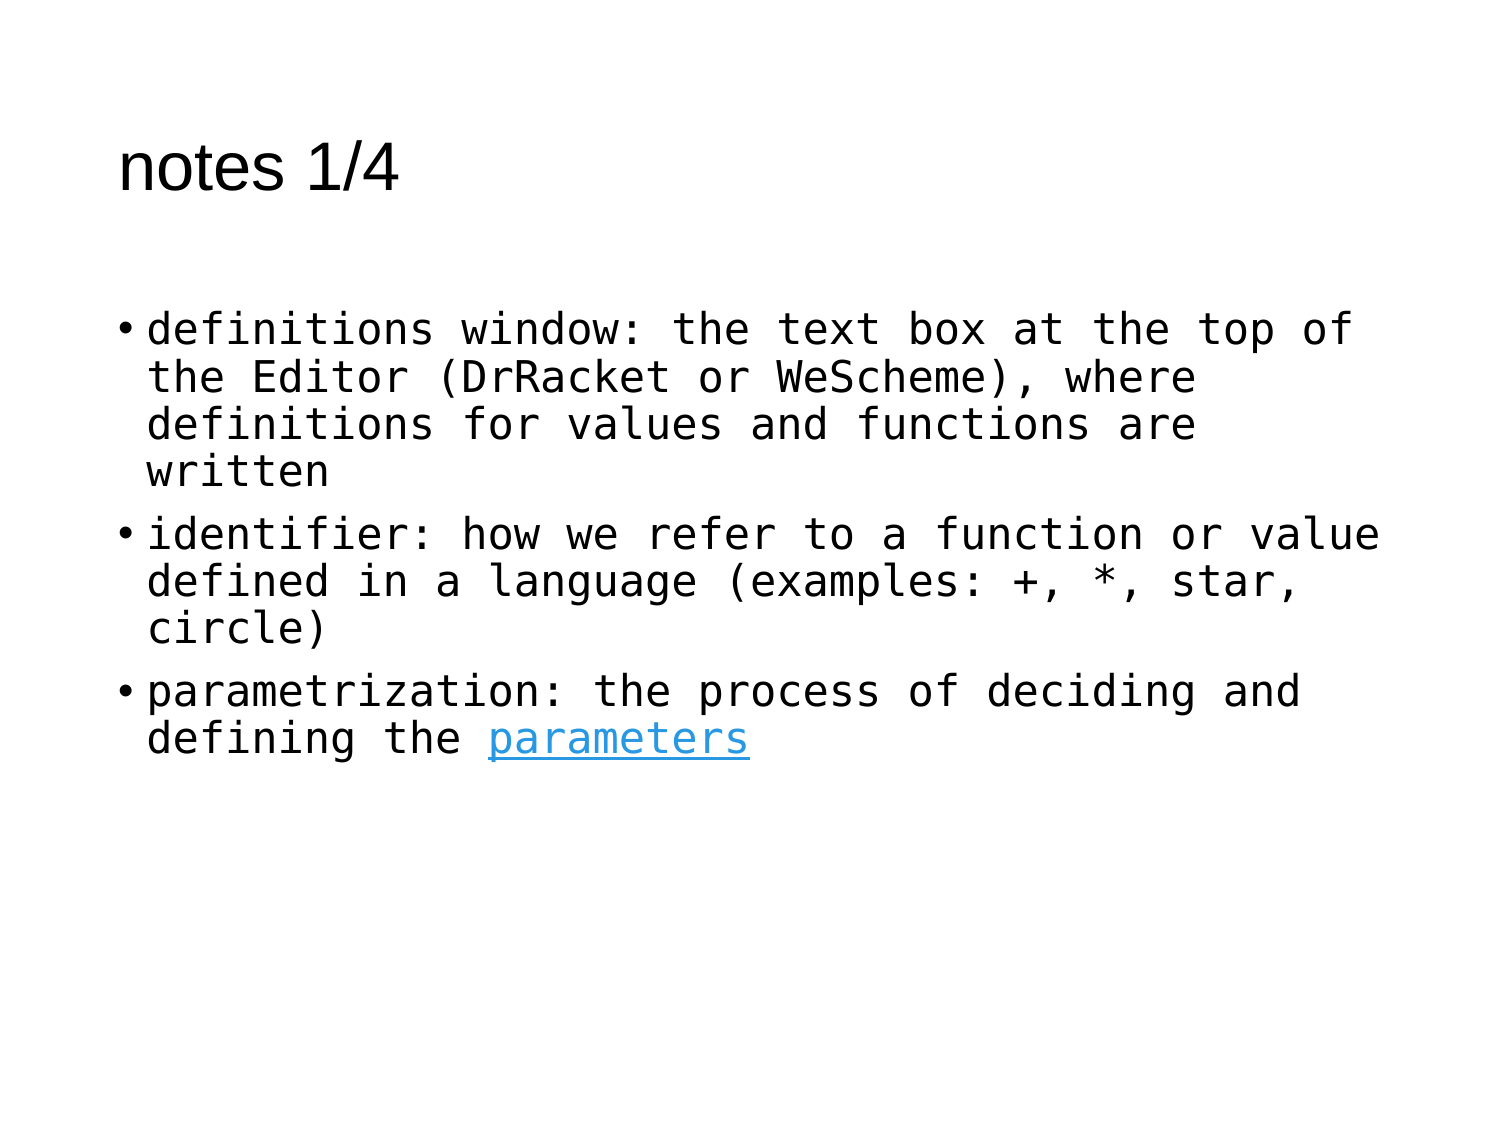

# notes 1/4
definitions window: the text box at the top of the Editor (DrRacket or WeScheme), where definitions for values and functions are written
identifier: how we refer to a function or value defined in a language (examples: +, *, star, circle)
parametrization: the process of deciding and defining the parameters